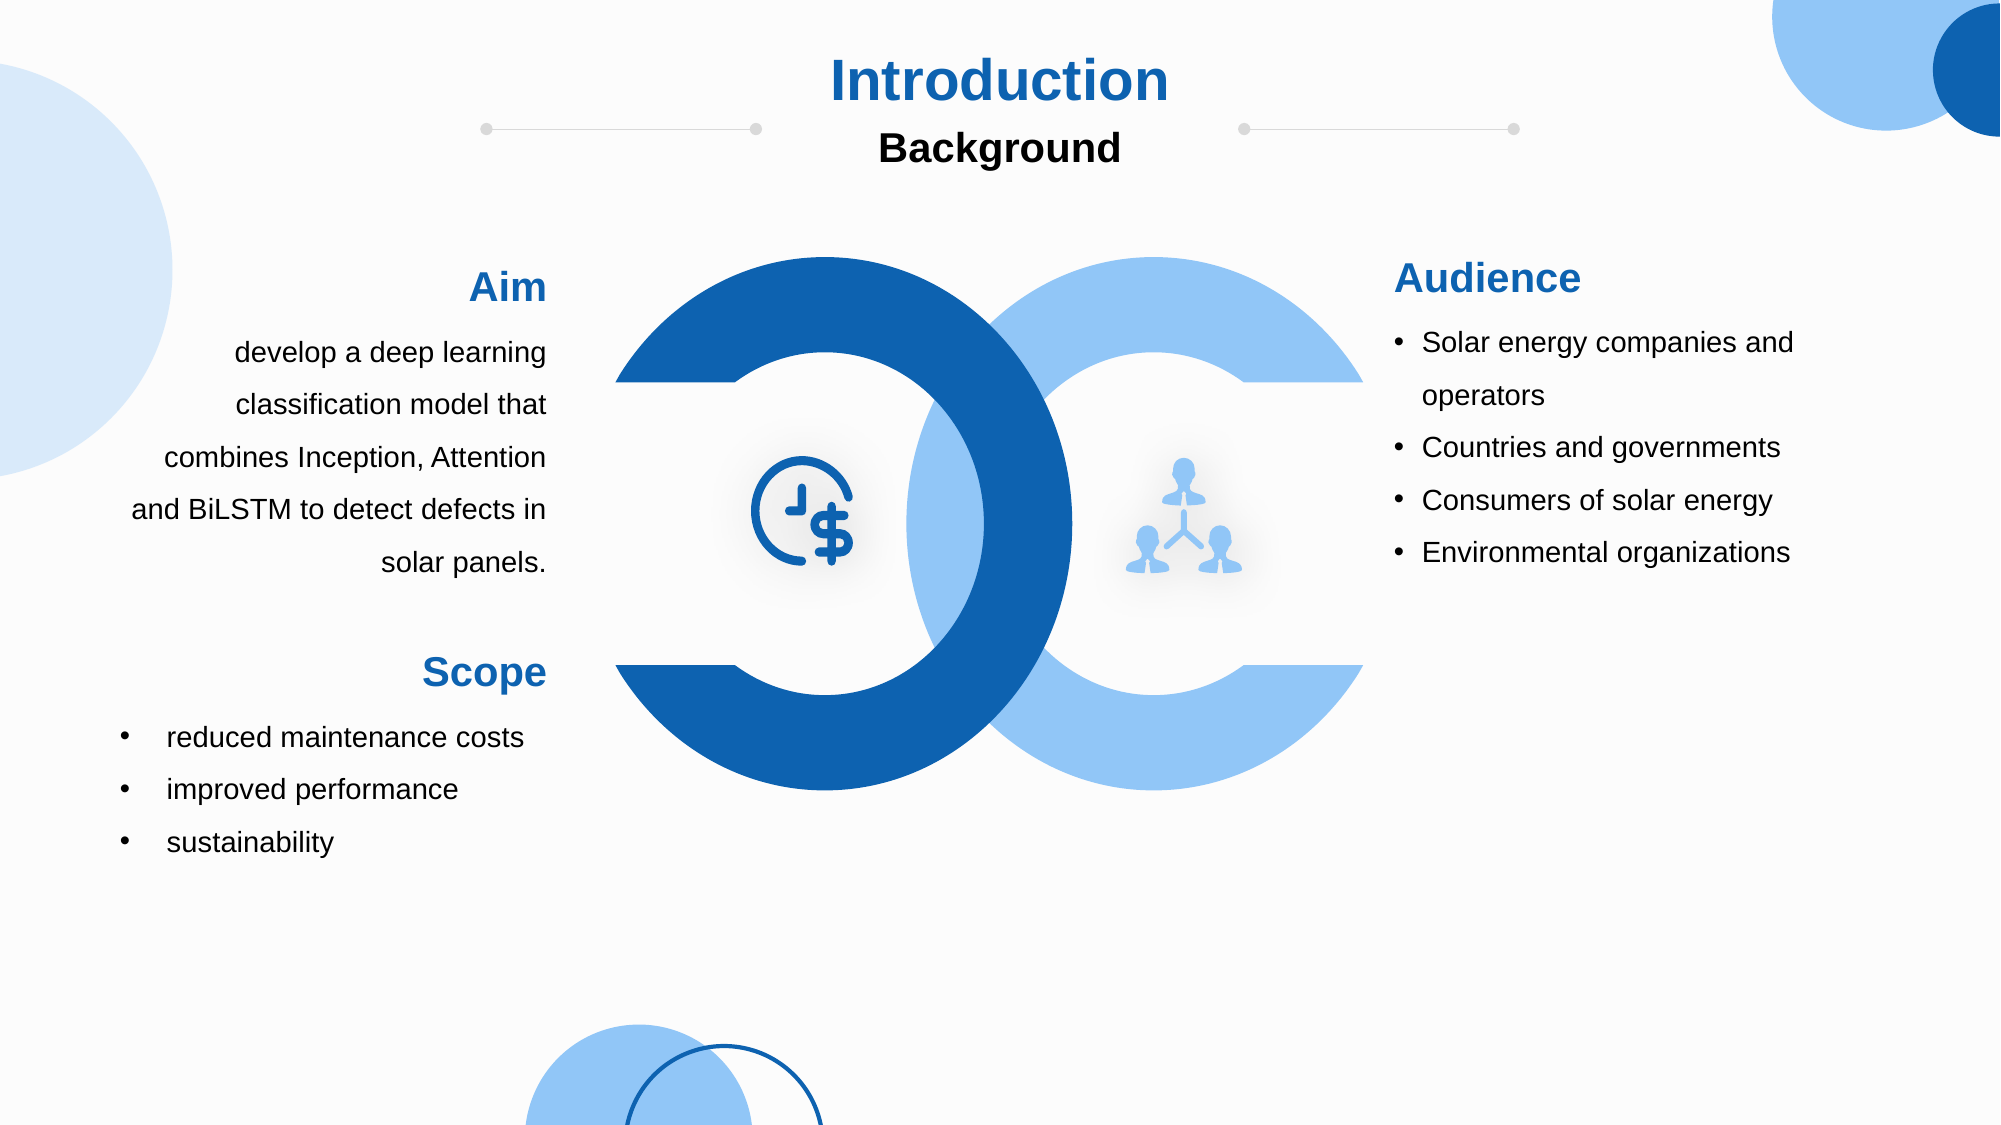

Introduction
Background
Audience
Solar energy companies and operators
Countries and governments
Consumers of solar energy
Environmental organizations

Aim
develop a deep learning classification model that combines Inception, Attention and BiLSTM to detect defects in solar panels.

Scope
reduced maintenance costs
improved performance
sustainability